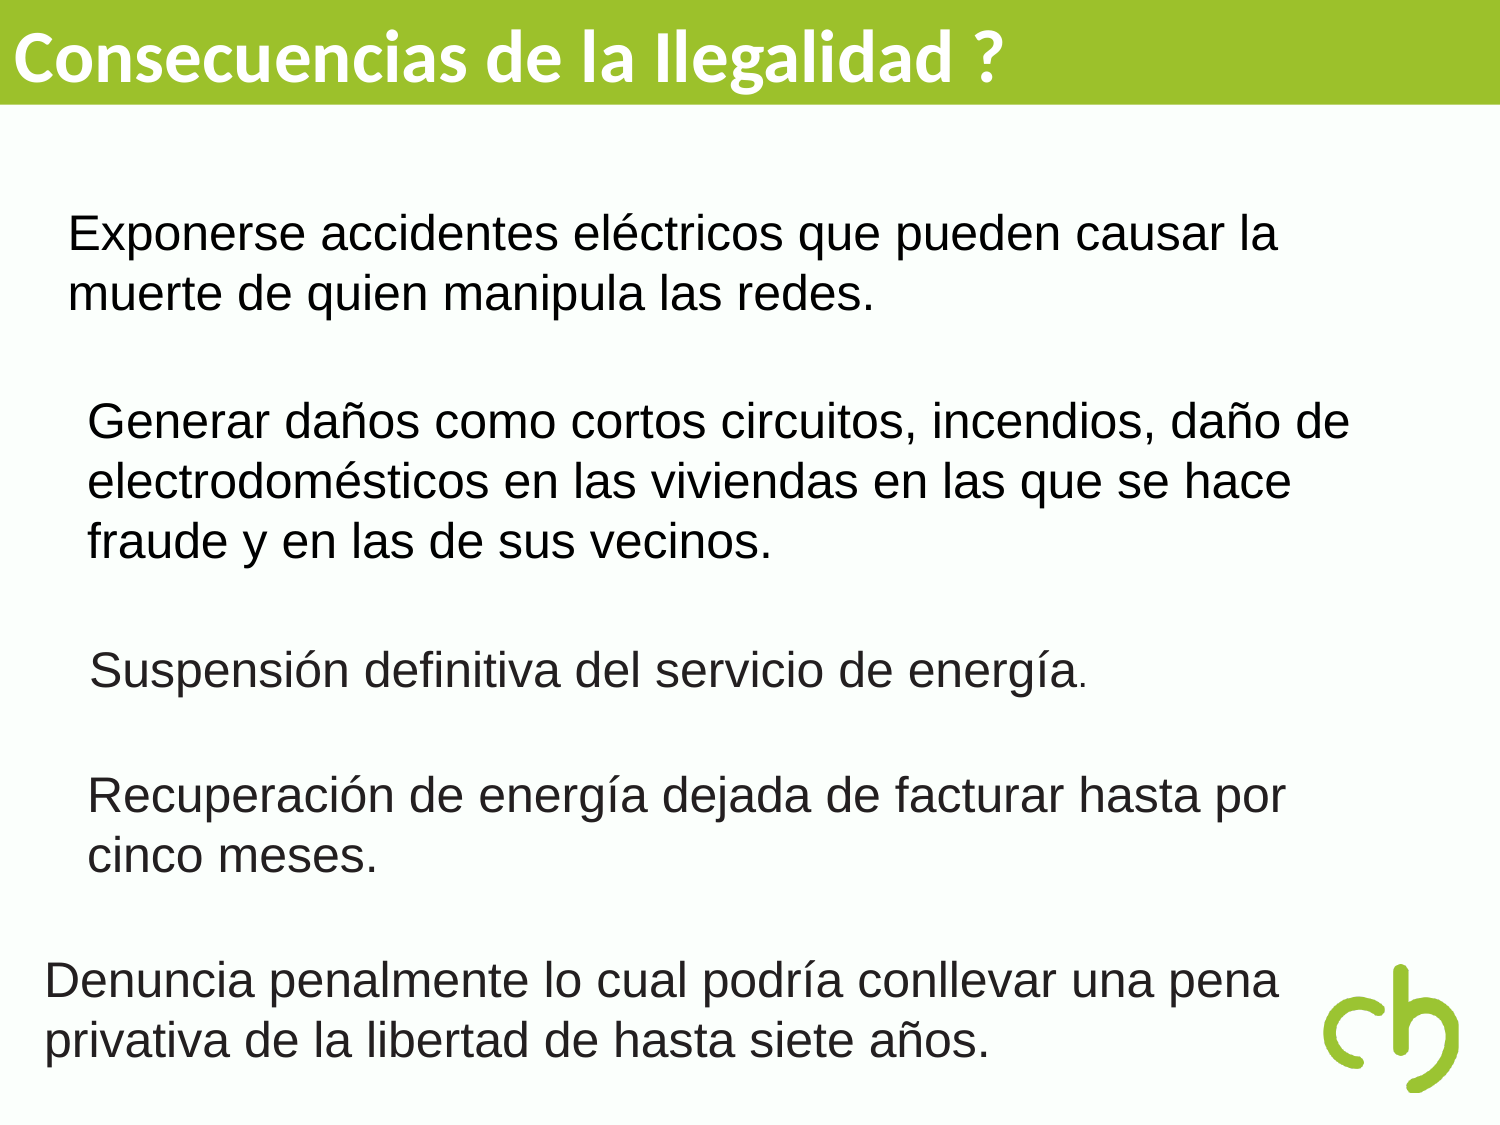

Consecuencias de la Ilegalidad ?
Exponerse accidentes eléctricos que pueden causar la
muerte de quien manipula las redes.
Generar daños como cortos circuitos, incendios, daño de
electrodomésticos en las viviendas en las que se hace
fraude y en las de sus vecinos.
Suspensión definitiva del servicio de energía.
Recuperación de energía dejada de facturar hasta por cinco meses.
Denuncia penalmente lo cual podría conllevar una pena privativa de la libertad de hasta siete años.